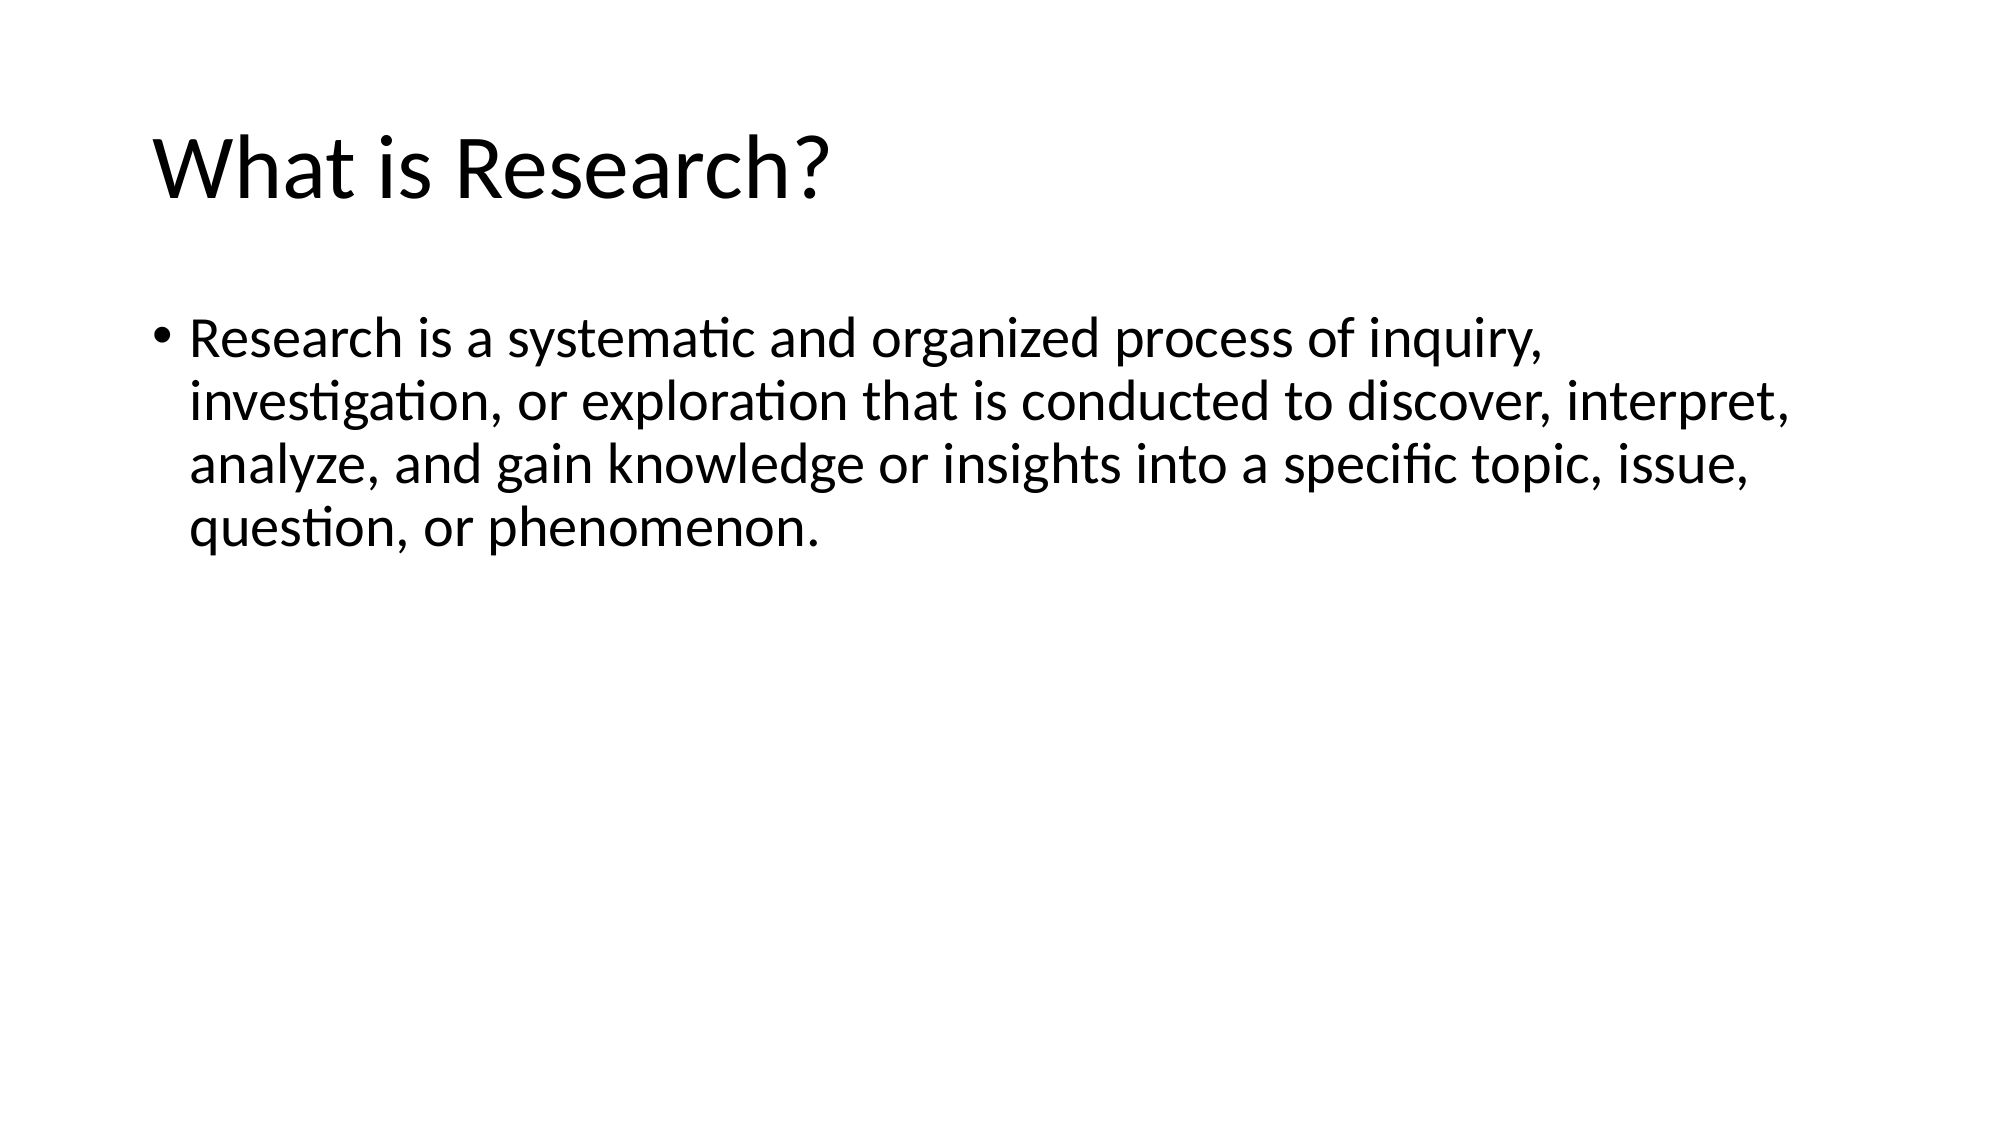

# What is Research?
Research is a systematic and organized process of inquiry, investigation, or exploration that is conducted to discover, interpret, analyze, and gain knowledge or insights into a specific topic, issue, question, or phenomenon.